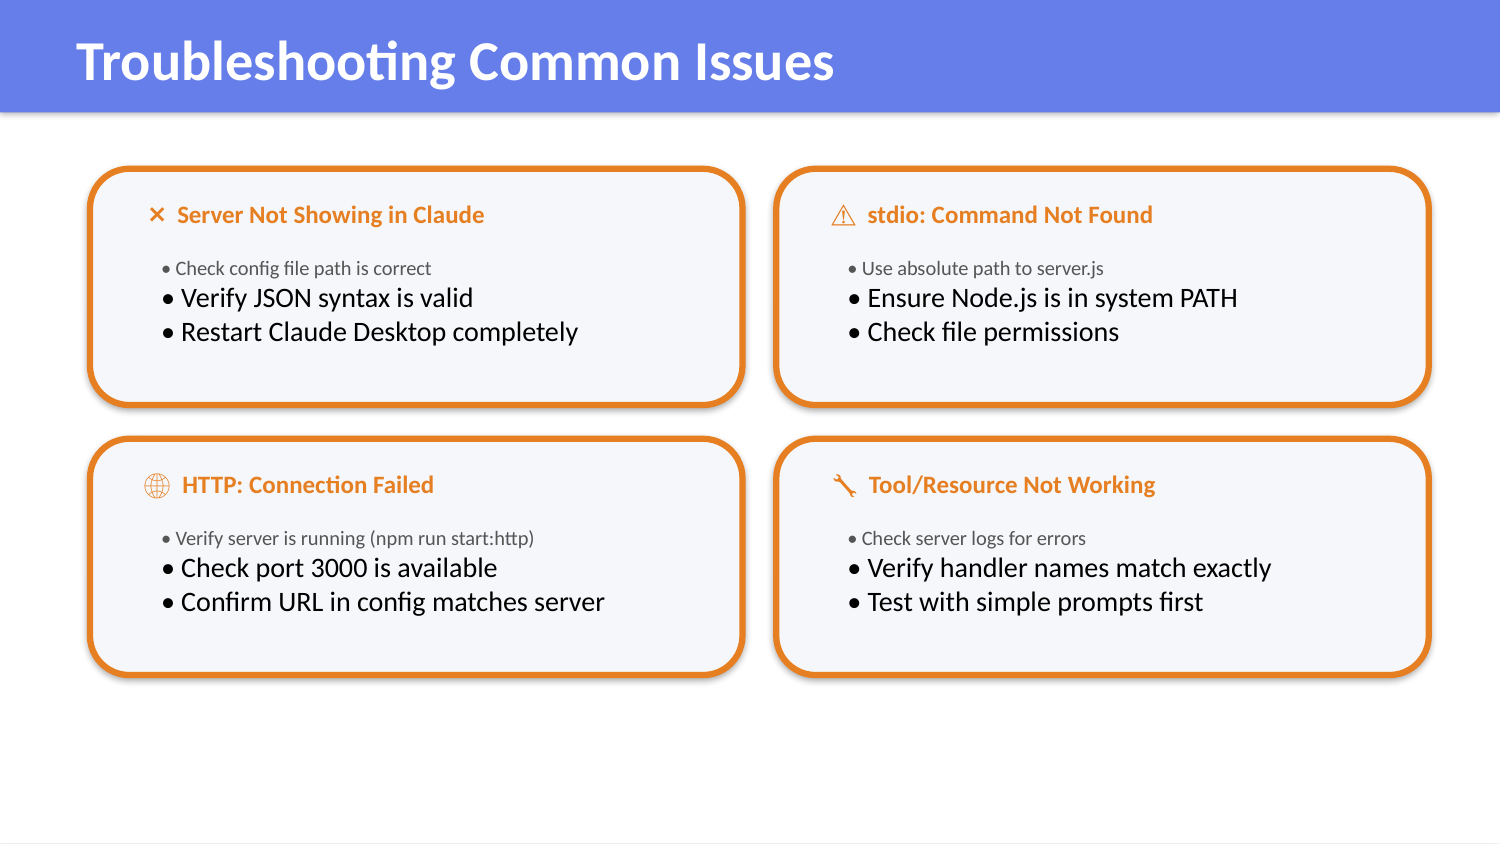

Troubleshooting Common Issues

❌  Server Not Showing in Claude
⚠️  stdio: Command Not Found
• Check config file path is correct
• Verify JSON syntax is valid
• Restart Claude Desktop completely
• Use absolute path to server.js
• Ensure Node.js is in system PATH
• Check file permissions

🌐  HTTP: Connection Failed
🔧  Tool/Resource Not Working
• Verify server is running (npm run start:http)
• Check port 3000 is available
• Confirm URL in config matches server
• Check server logs for errors
• Verify handler names match exactly
• Test with simple prompts first